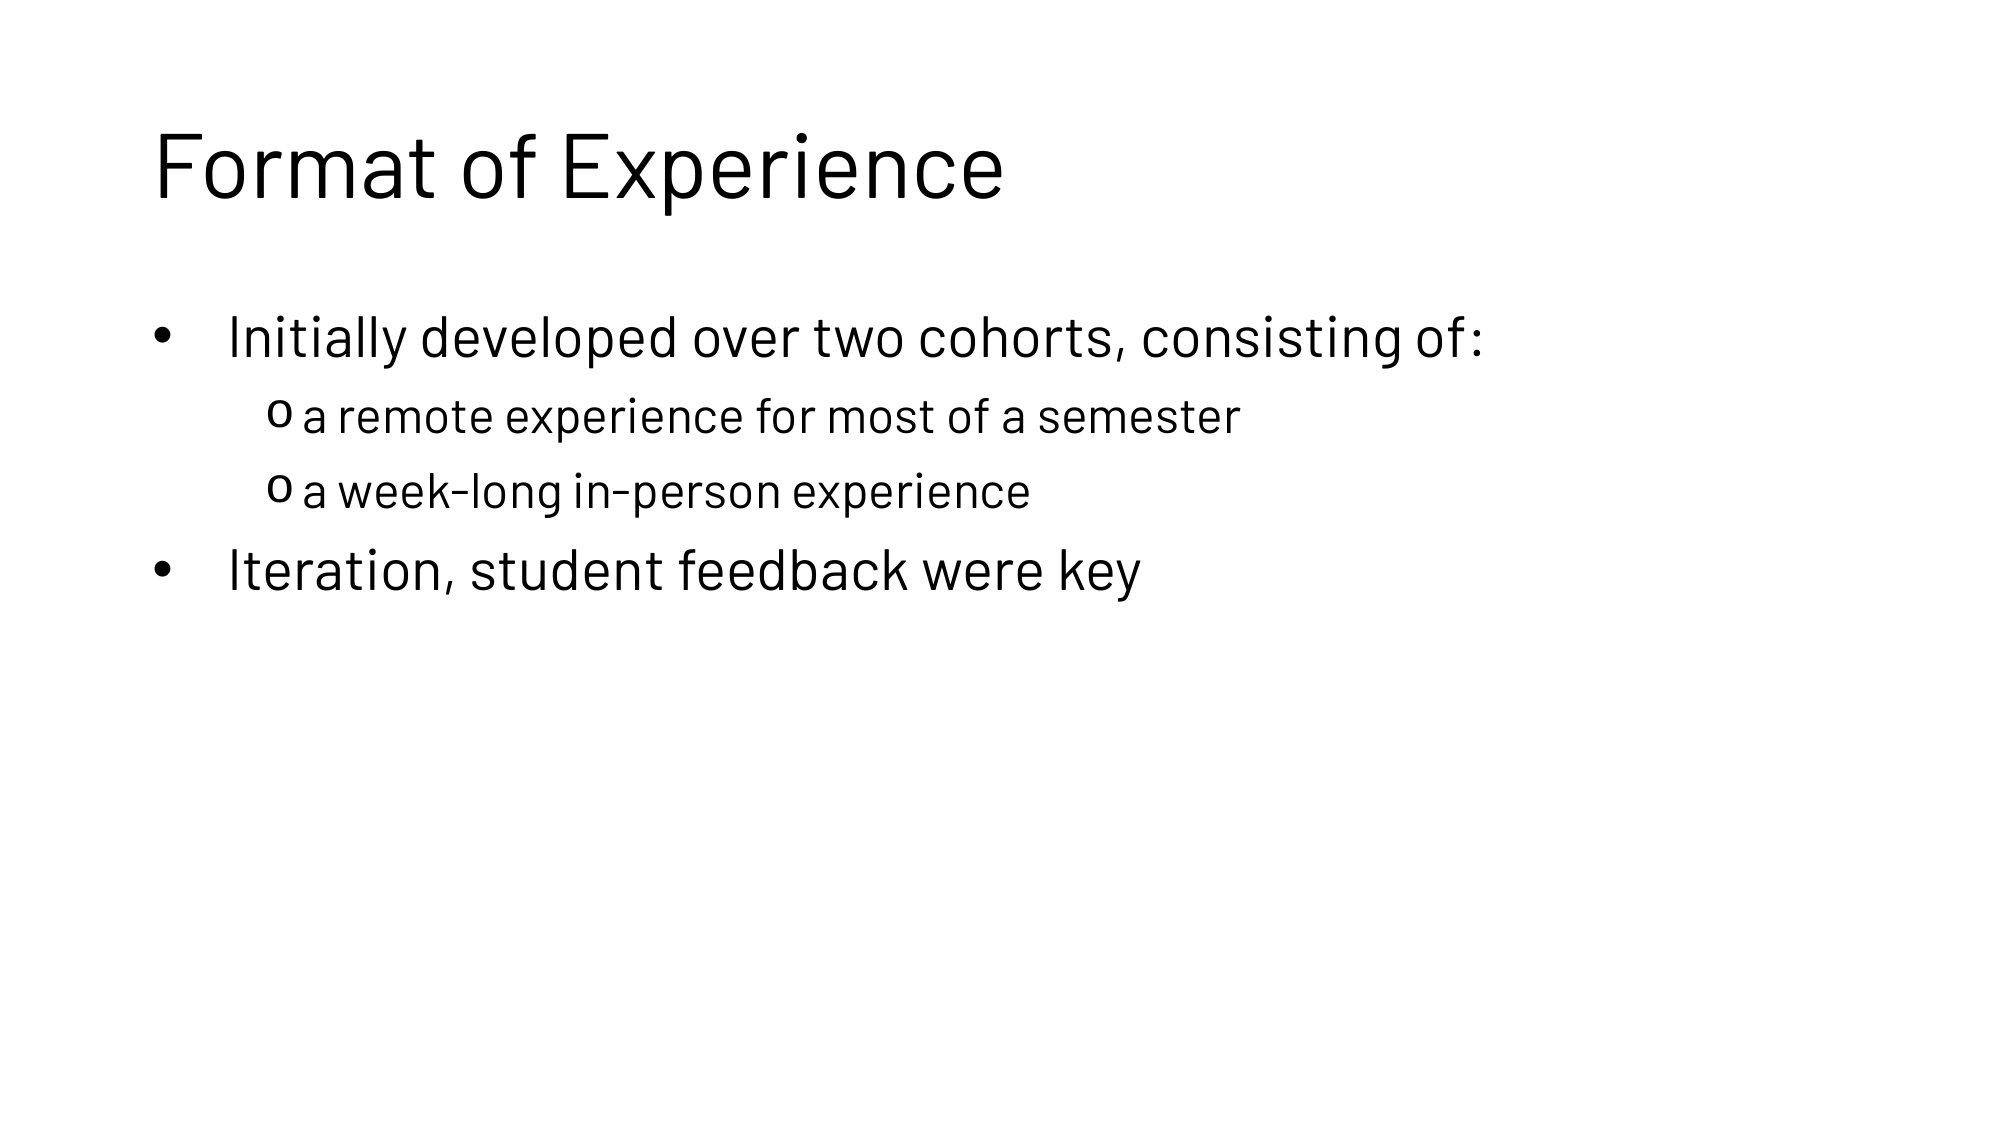

# Format of Experience
Initially developed over two cohorts, consisting of:
a remote experience for most of a semester
a week-long in-person experience
Iteration, student feedback were key